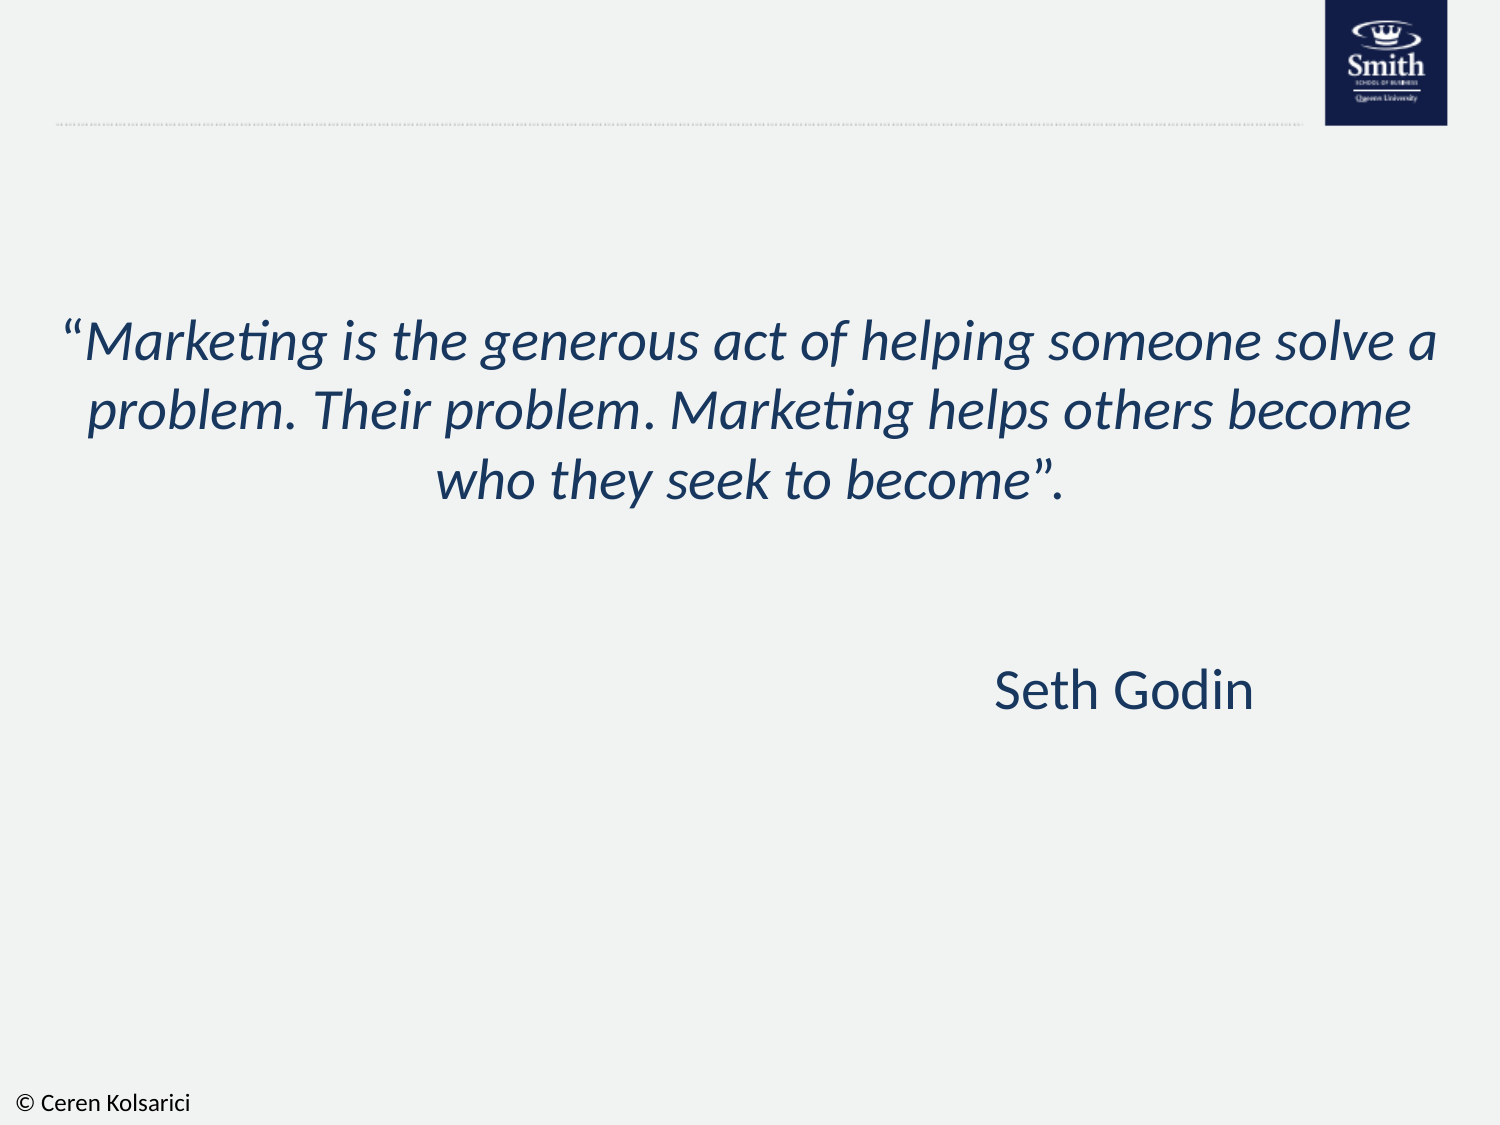

# “Marketing is the generous act of helping someone solve a problem. Their problem. Marketing helps others become who they seek to become”. Seth Godin
© Ceren Kolsarici